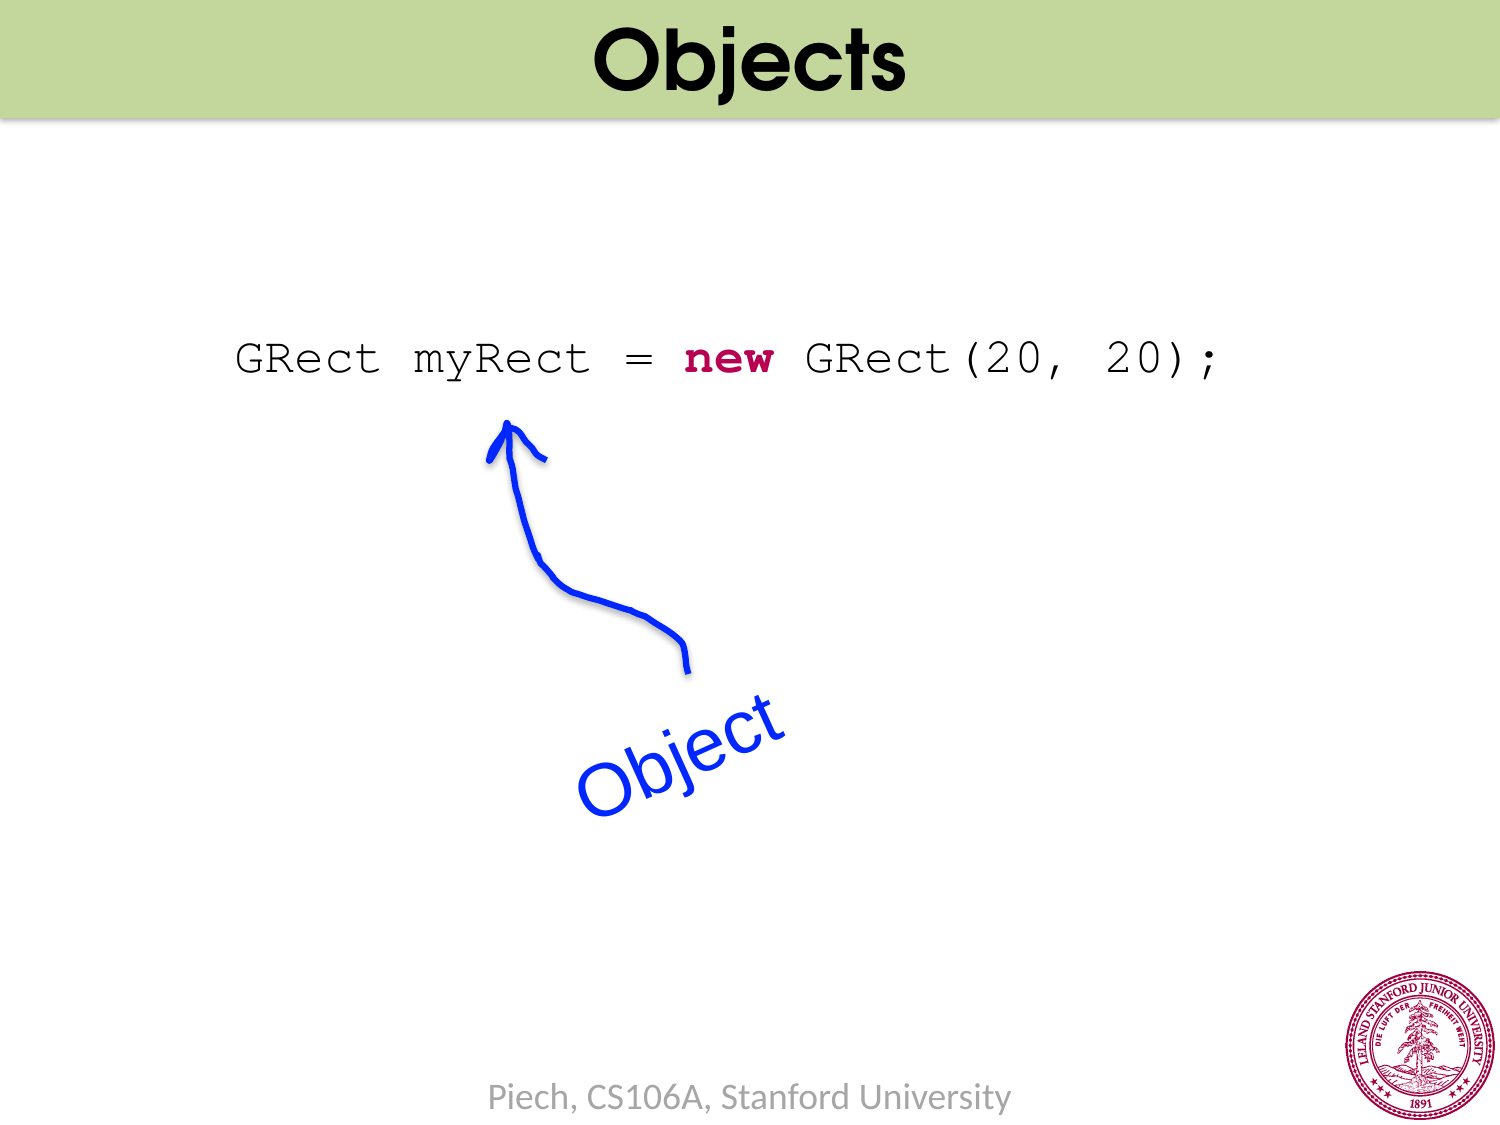

Objects
GRect myRect = new GRect(20, 20);

Object